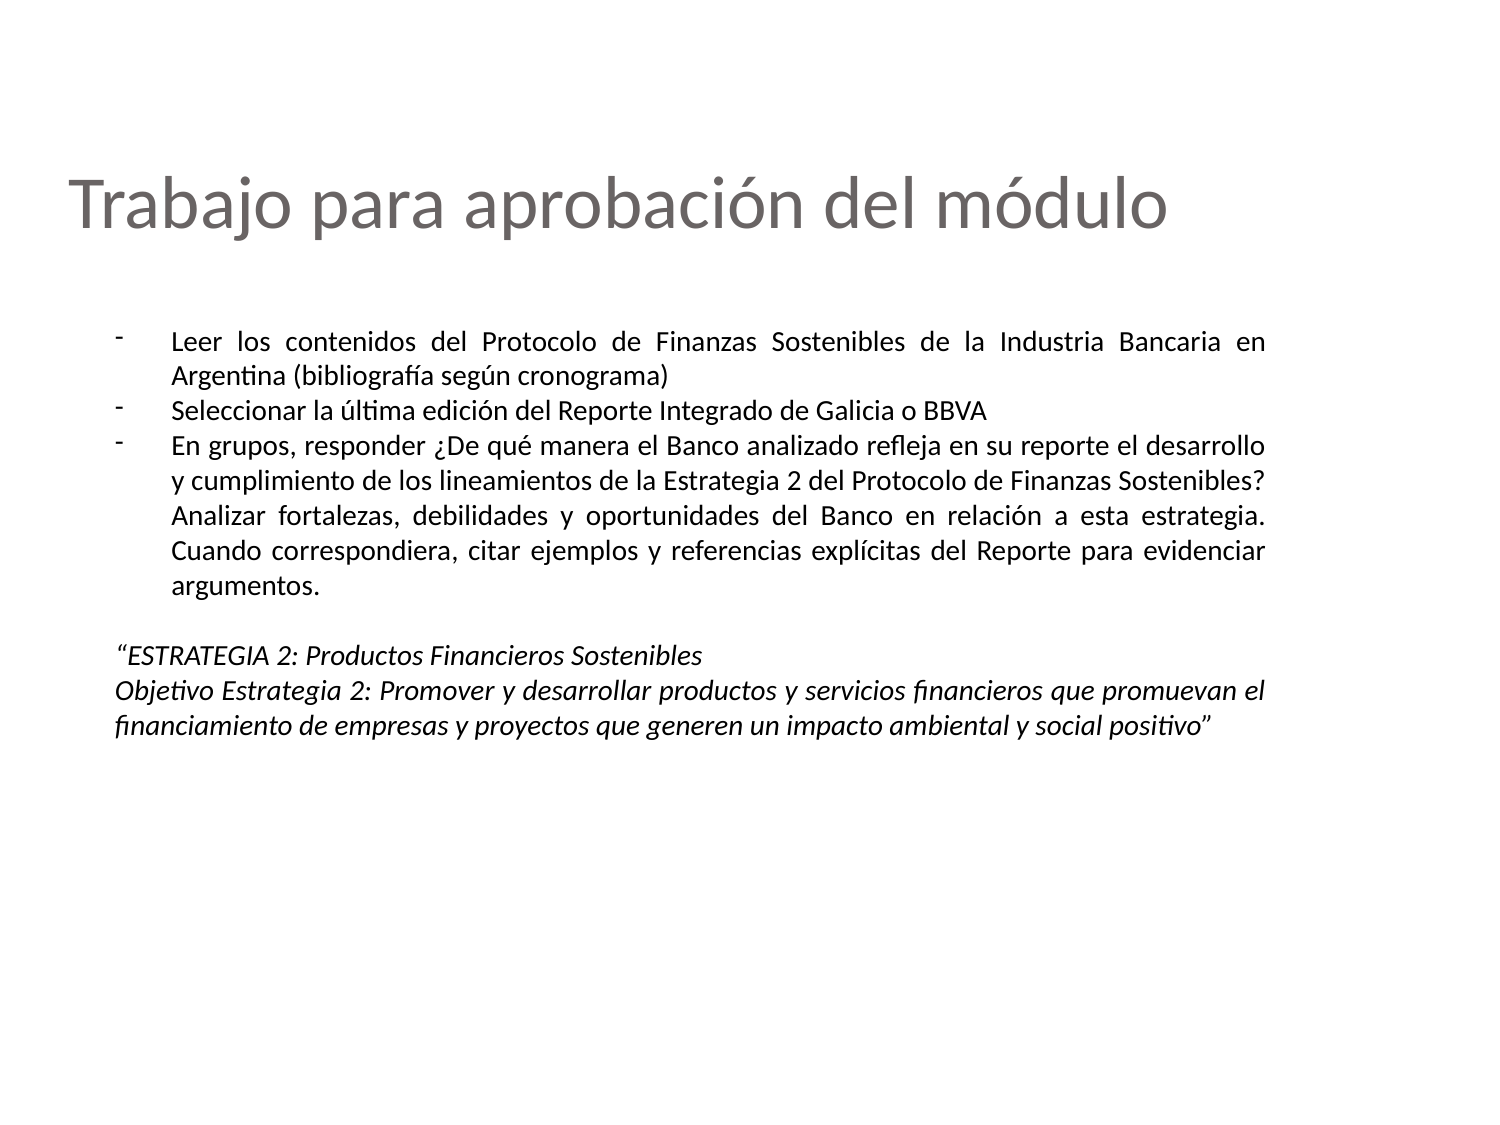

# Trabajo para aprobación del módulo
Leer los contenidos del Protocolo de Finanzas Sostenibles de la Industria Bancaria en Argentina (bibliografía según cronograma)
Seleccionar la última edición del Reporte Integrado de Galicia o BBVA
En grupos, responder ¿De qué manera el Banco analizado refleja en su reporte el desarrollo y cumplimiento de los lineamientos de la Estrategia 2 del Protocolo de Finanzas Sostenibles? Analizar fortalezas, debilidades y oportunidades del Banco en relación a esta estrategia. Cuando correspondiera, citar ejemplos y referencias explícitas del Reporte para evidenciar argumentos.

“ESTRATEGIA 2: Productos Financieros Sostenibles
Objetivo Estrategia 2: Promover y desarrollar productos y servicios financieros que promuevan el financiamiento de empresas y proyectos que generen un impacto ambiental y social positivo”